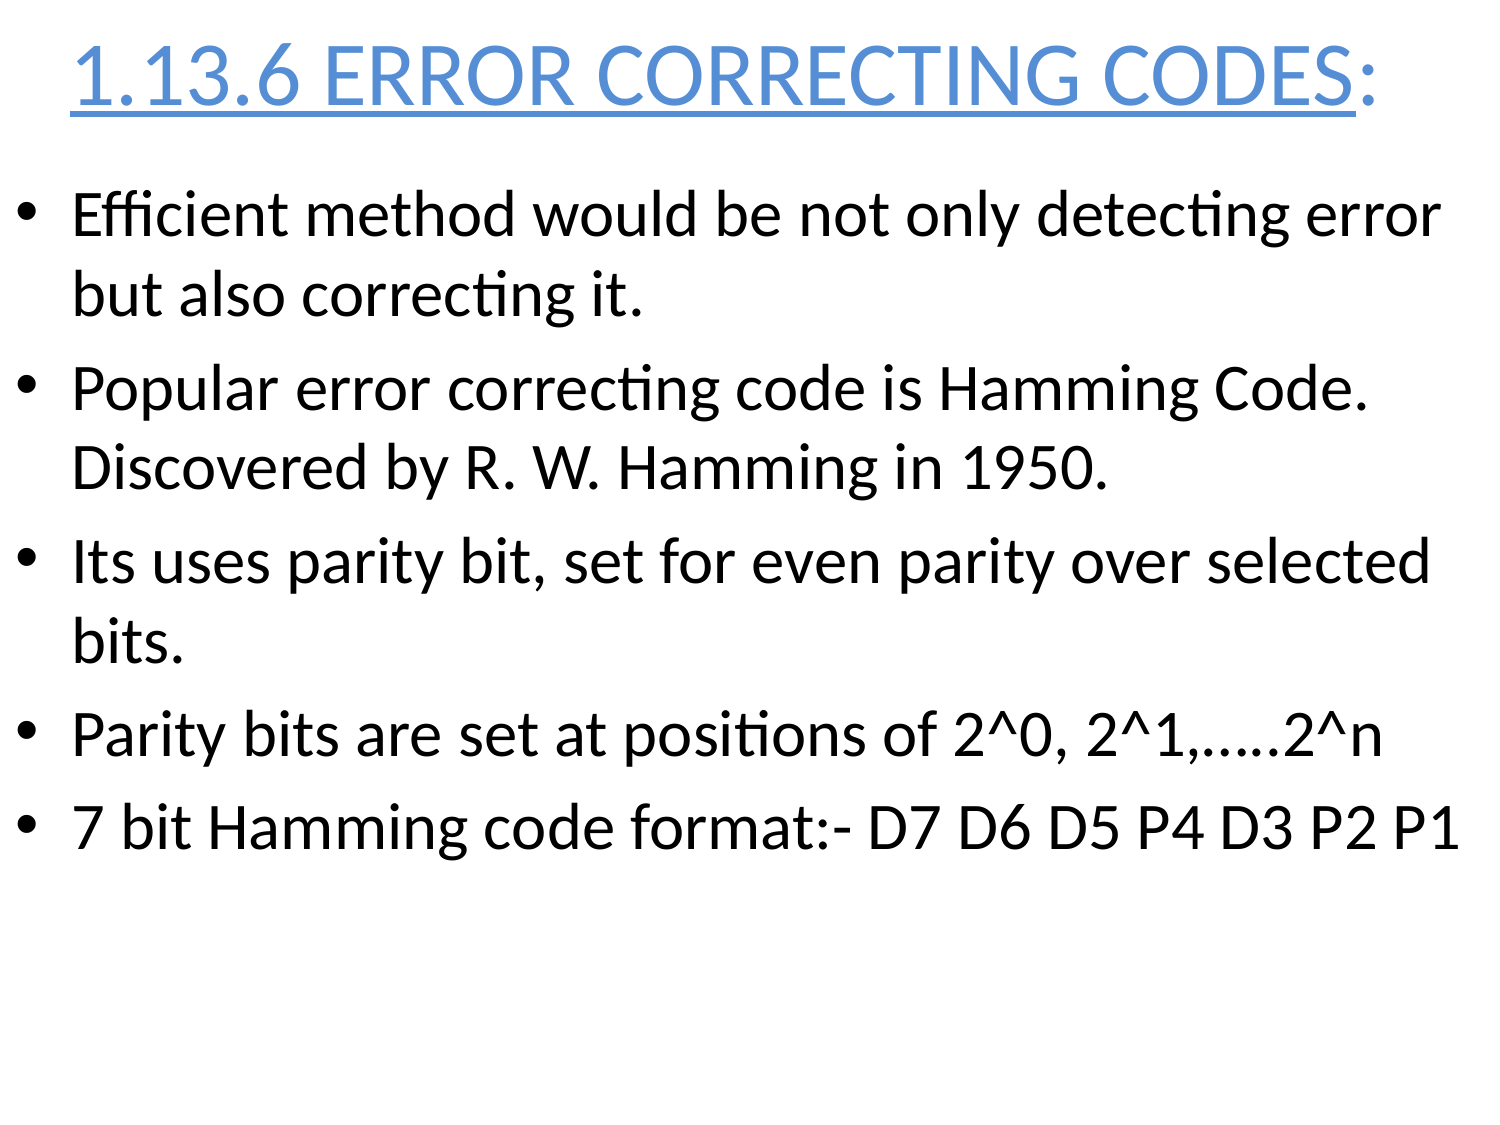

# 1.13.6 ERROR CORRECTING CODES:
Efficient method would be not only detecting error but also correcting it.
Popular error correcting code is Hamming Code. Discovered by R. W. Hamming in 1950.
Its uses parity bit, set for even parity over selected bits.
Parity bits are set at positions of 2^0, 2^1,…..2^n
7 bit Hamming code format:- D7 D6 D5 P4 D3 P2 P1